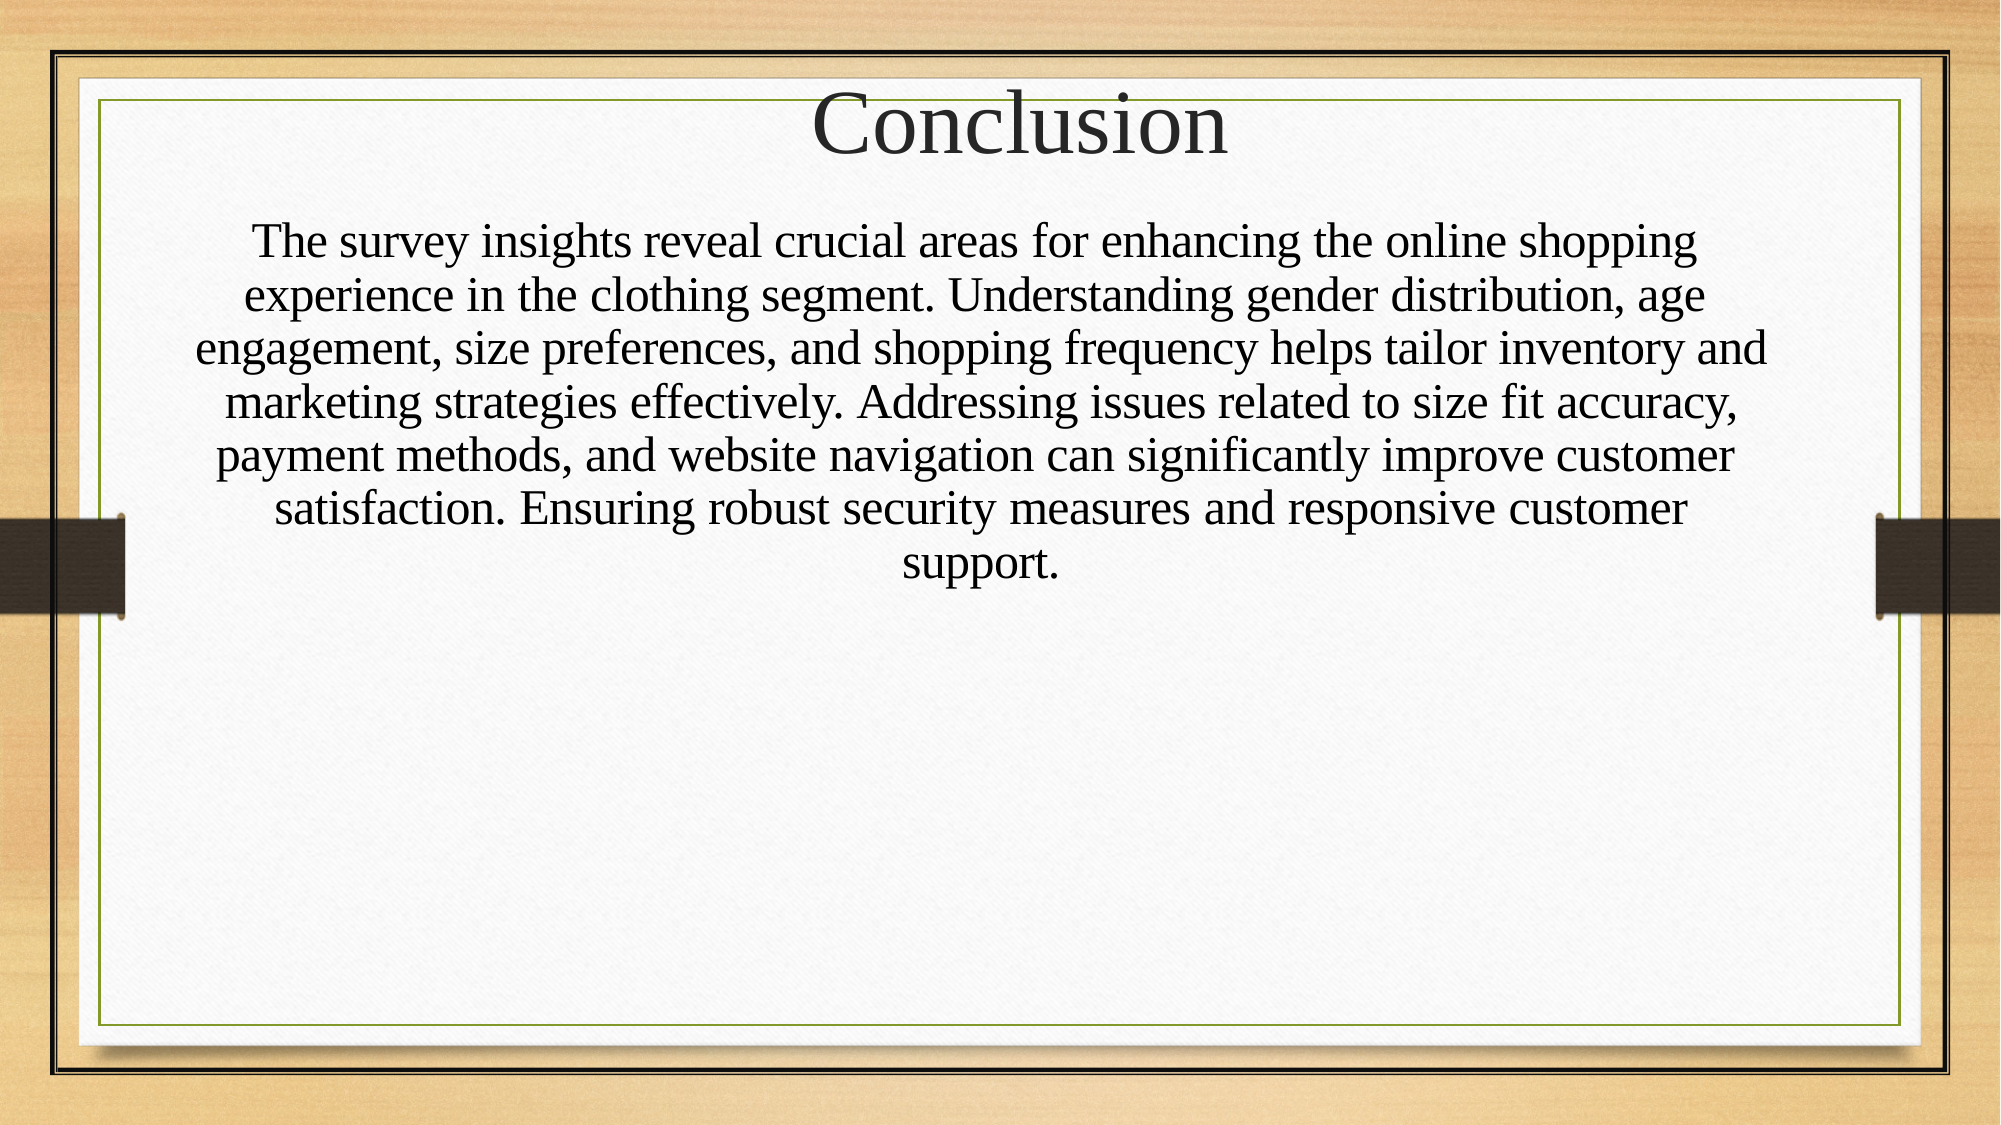

# Conclusion
The survey insights reveal crucial areas for enhancing the online shopping  experience in the clothing segment. Understanding gender distribution, age  engagement, size preferences, and shopping frequency helps tailor inventory and  marketing strategies effectively. Addressing issues related to size fit accuracy,  payment methods, and website navigation can significantly improve customer  satisfaction. Ensuring robust security measures and responsive customer support.